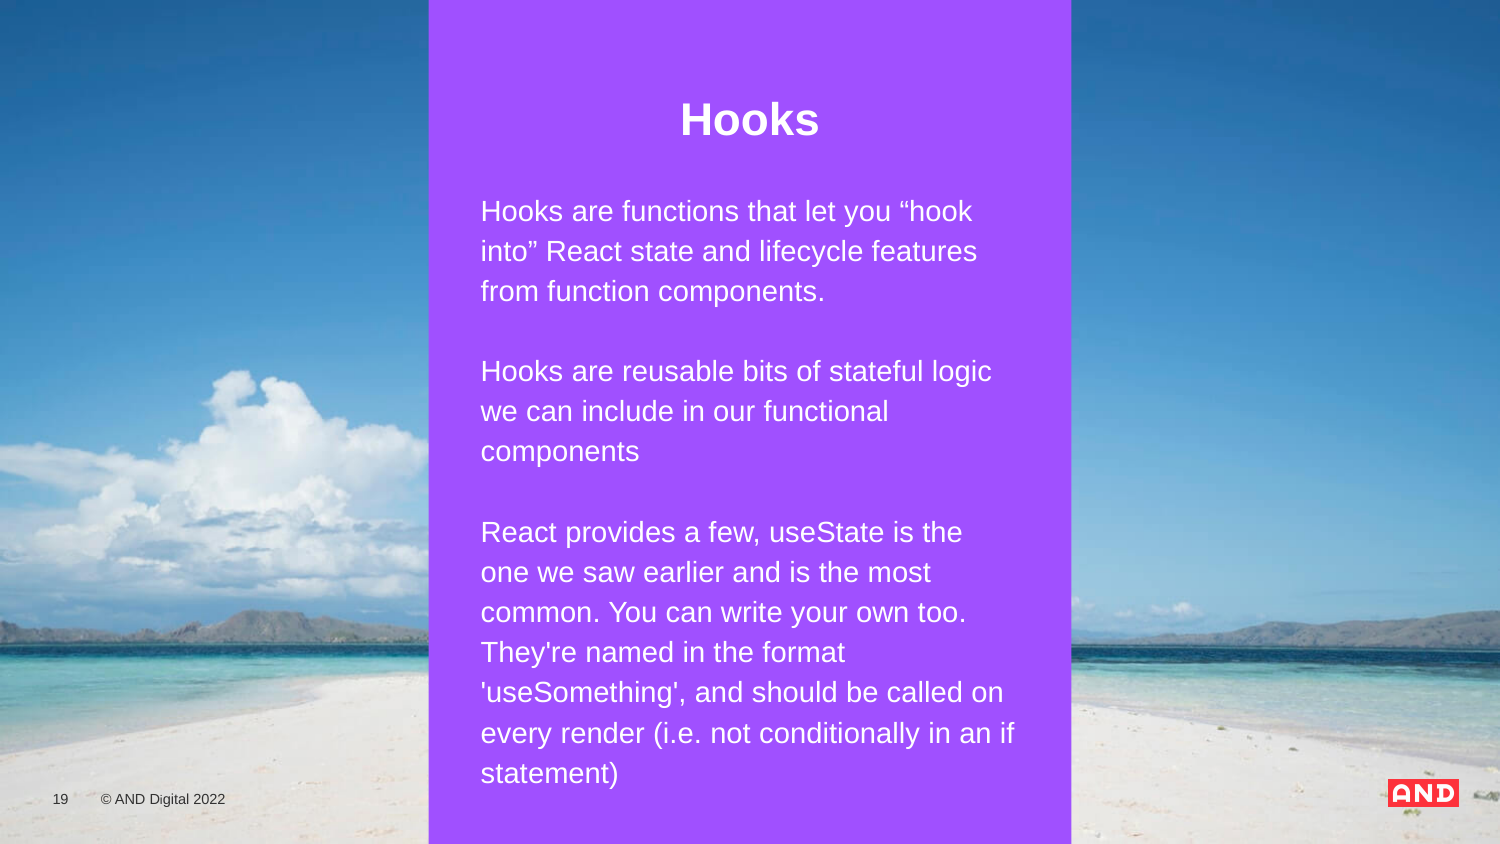

# Hooks
Hooks are functions that let you “hook into” React state and lifecycle features from function components.

Hooks are reusable bits of stateful logic we can include in our functional components

React provides a few, useState is the one we saw earlier and is the most common. You can write your own too.
They're named in the format 'useSomething', and should be called on every render (i.e. not conditionally in an if statement)

19
© AND Digital 2022